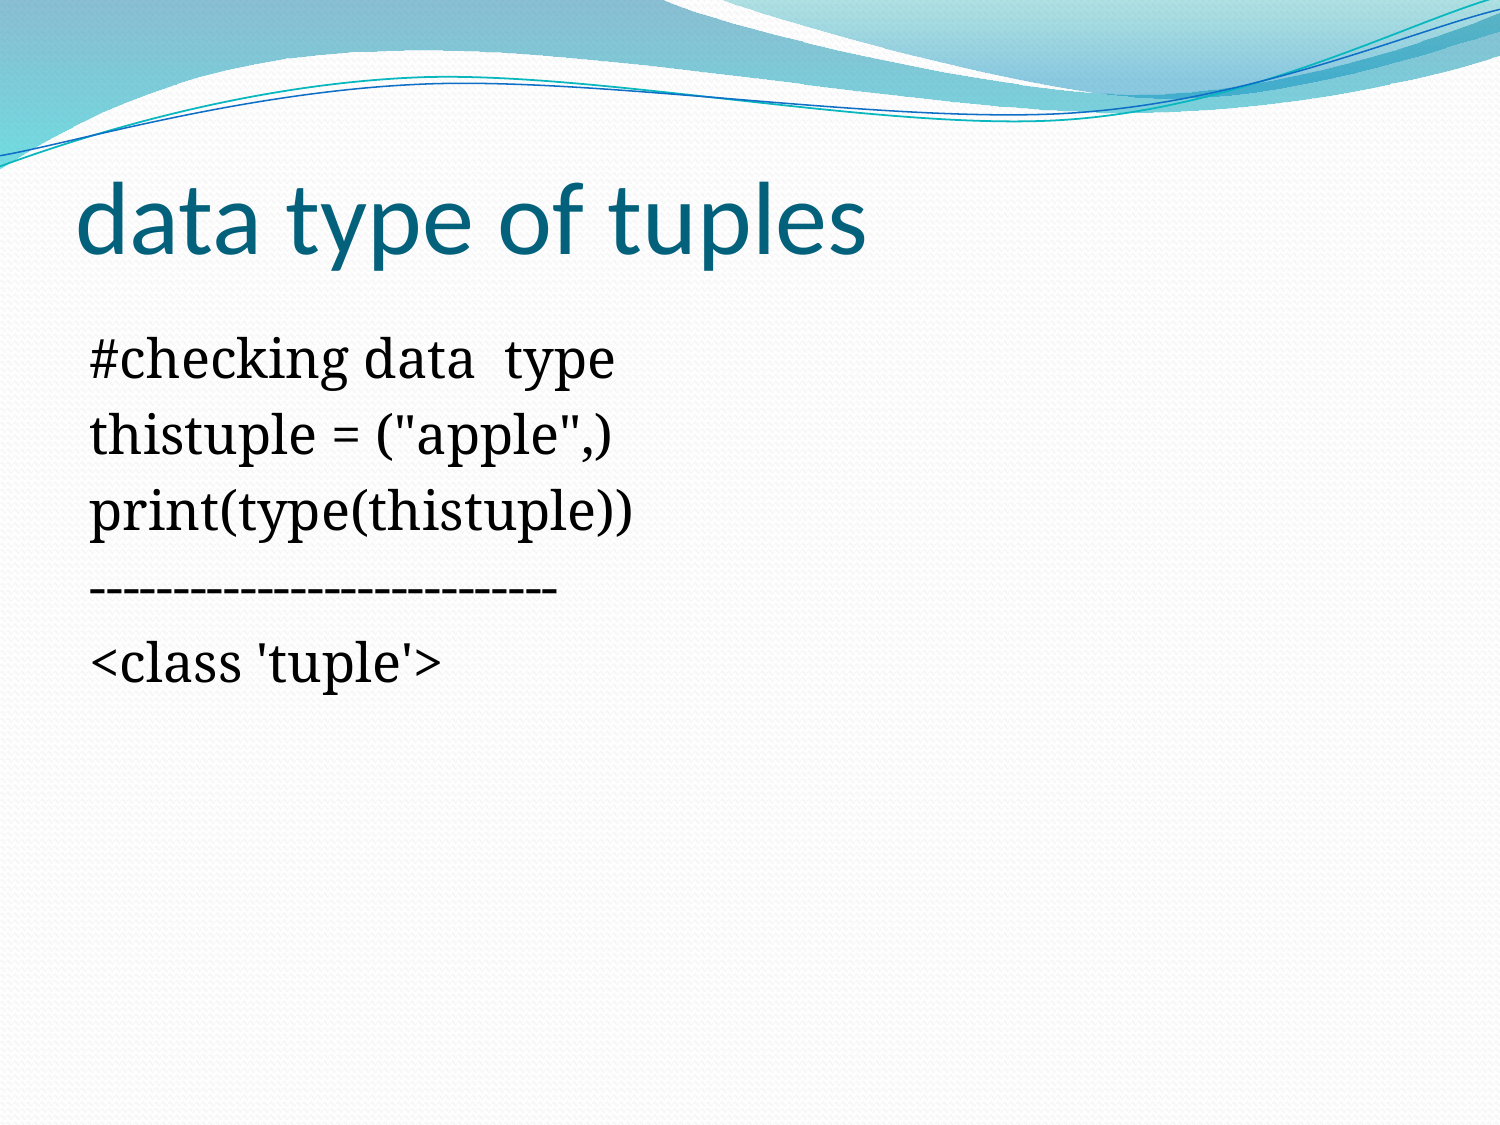

# data type of tuples
#checking data  type
thistuple = ("apple",)
print(type(thistuple))
----------------------------
<class 'tuple'>